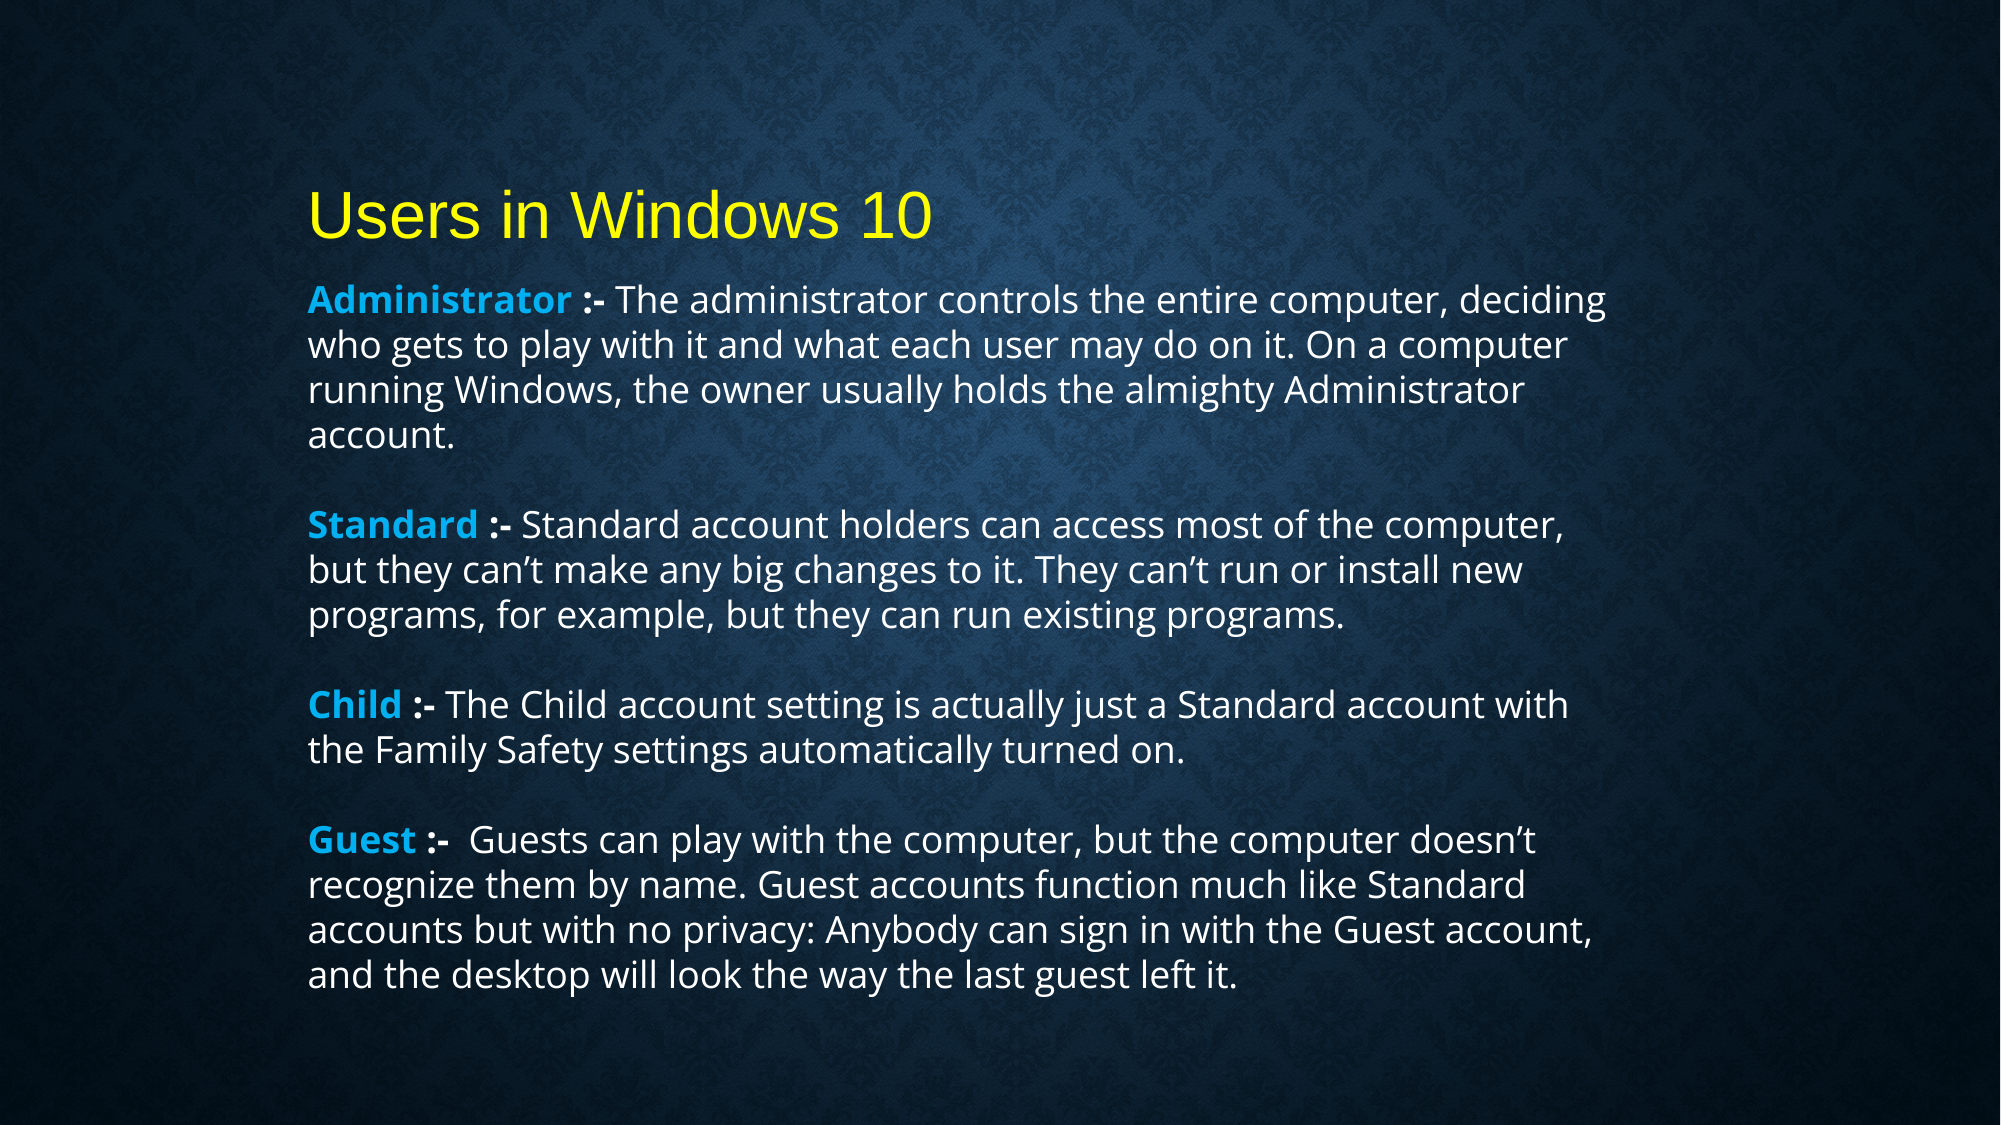

Users in Windows 10
Administrator :- The administrator controls the entire computer, deciding who gets to play with it and what each user may do on it. On a computer running Windows, the owner usually holds the almighty Administrator account.

Standard :- Standard account holders can access most of the computer, but they can’t make any big changes to it. They can’t run or install new programs, for example, but they can run existing programs.

Child :- The Child account setting is actually just a Standard account with the Family Safety settings automatically turned on.

Guest :-  Guests can play with the computer, but the computer doesn’t recognize them by name. Guest accounts function much like Standard accounts but with no privacy: Anybody can sign in with the Guest account, and the desktop will look the way the last guest left it.